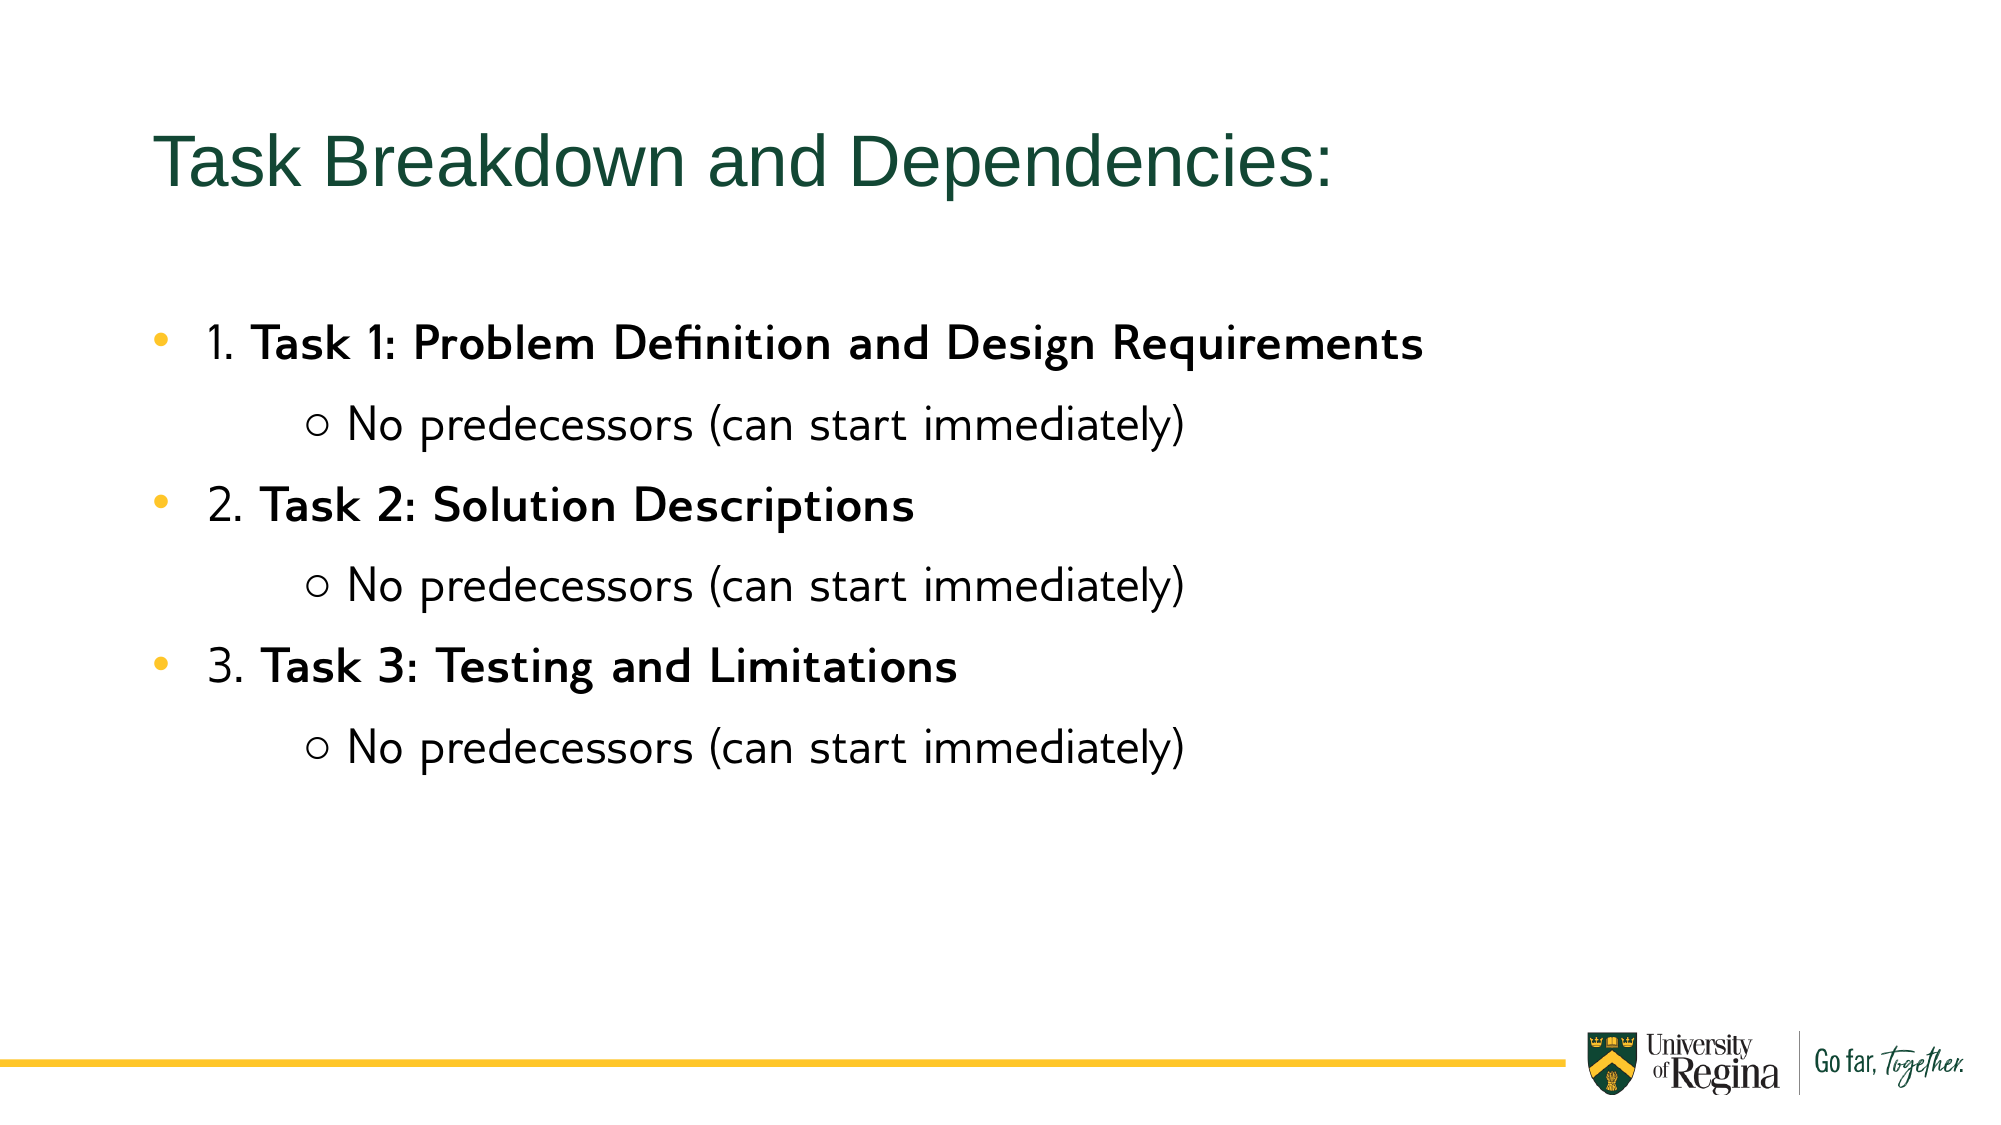

Task Breakdown and Dependencies:

1. Task 1: Problem Definition and Design Requirements
	○ No predecessors (can start immediately)
2. Task 2: Solution Descriptions
	○ No predecessors (can start immediately)
3. Task 3: Testing and Limitations
	○ No predecessors (can start immediately)